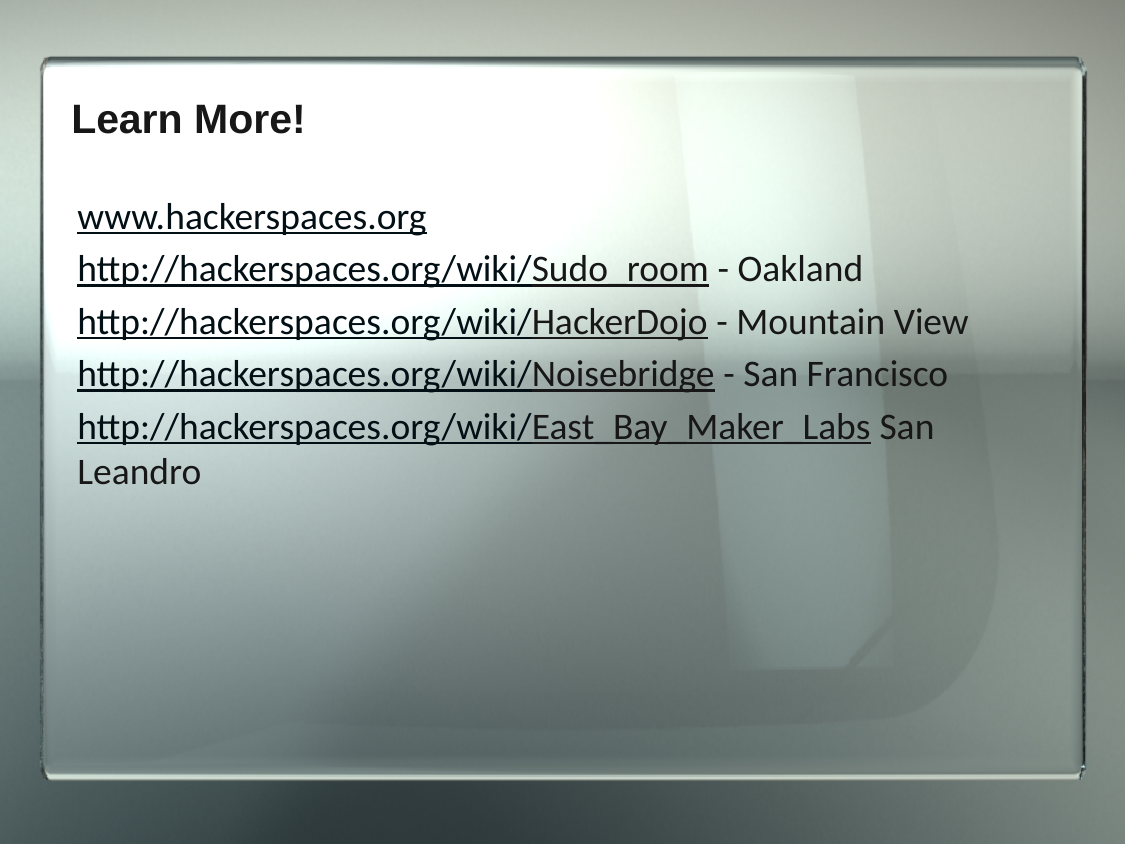

# Learn More!
www.hackerspaces.org
http://hackerspaces.org/wiki/Sudo_room - Oakland
http://hackerspaces.org/wiki/HackerDojo - Mountain View
http://hackerspaces.org/wiki/Noisebridge - San Francisco
http://hackerspaces.org/wiki/East_Bay_Maker_Labs San Leandro